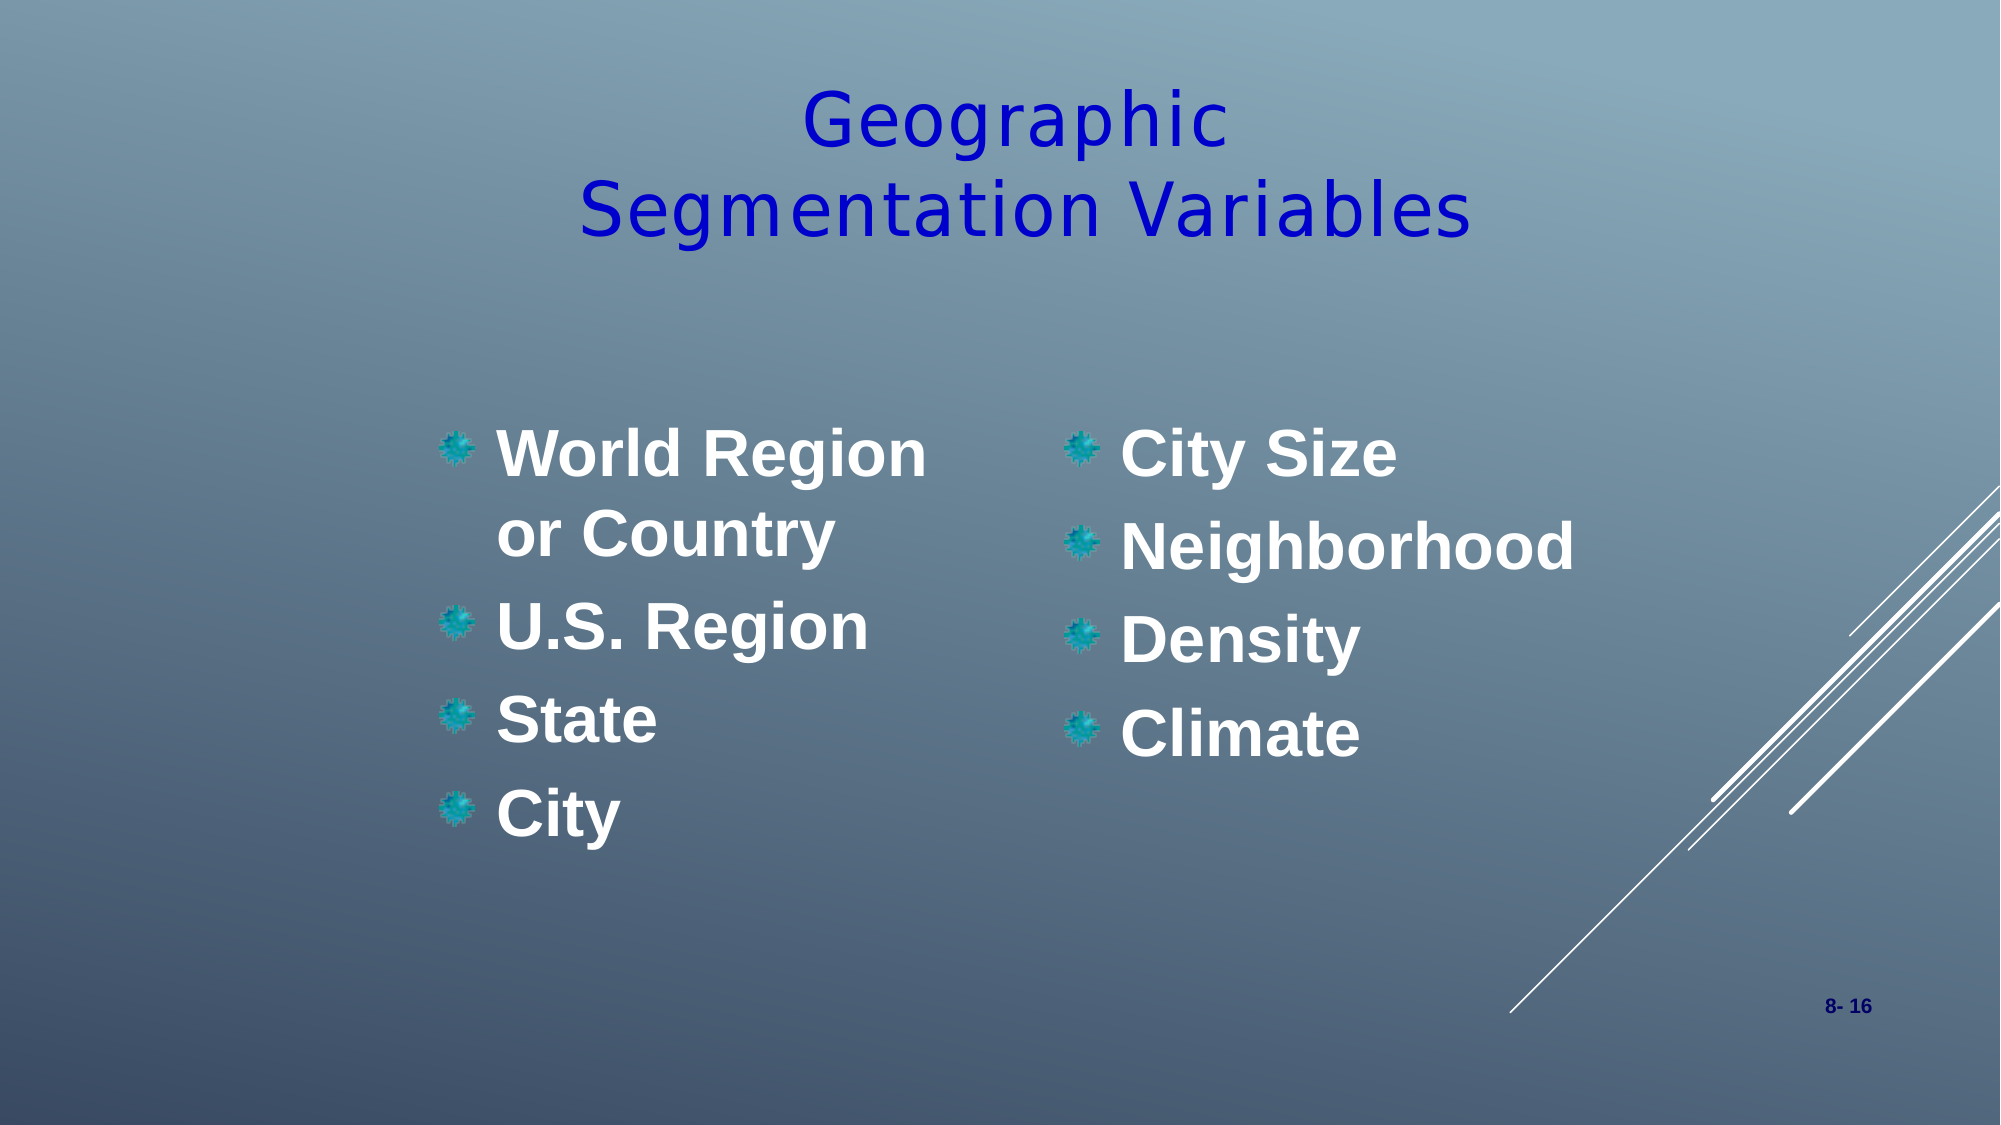

Geographic
Segmentation Variables
World Region or Country
U.S. Region
State
City
City Size
Neighborhood
Density
Climate
 8- 16